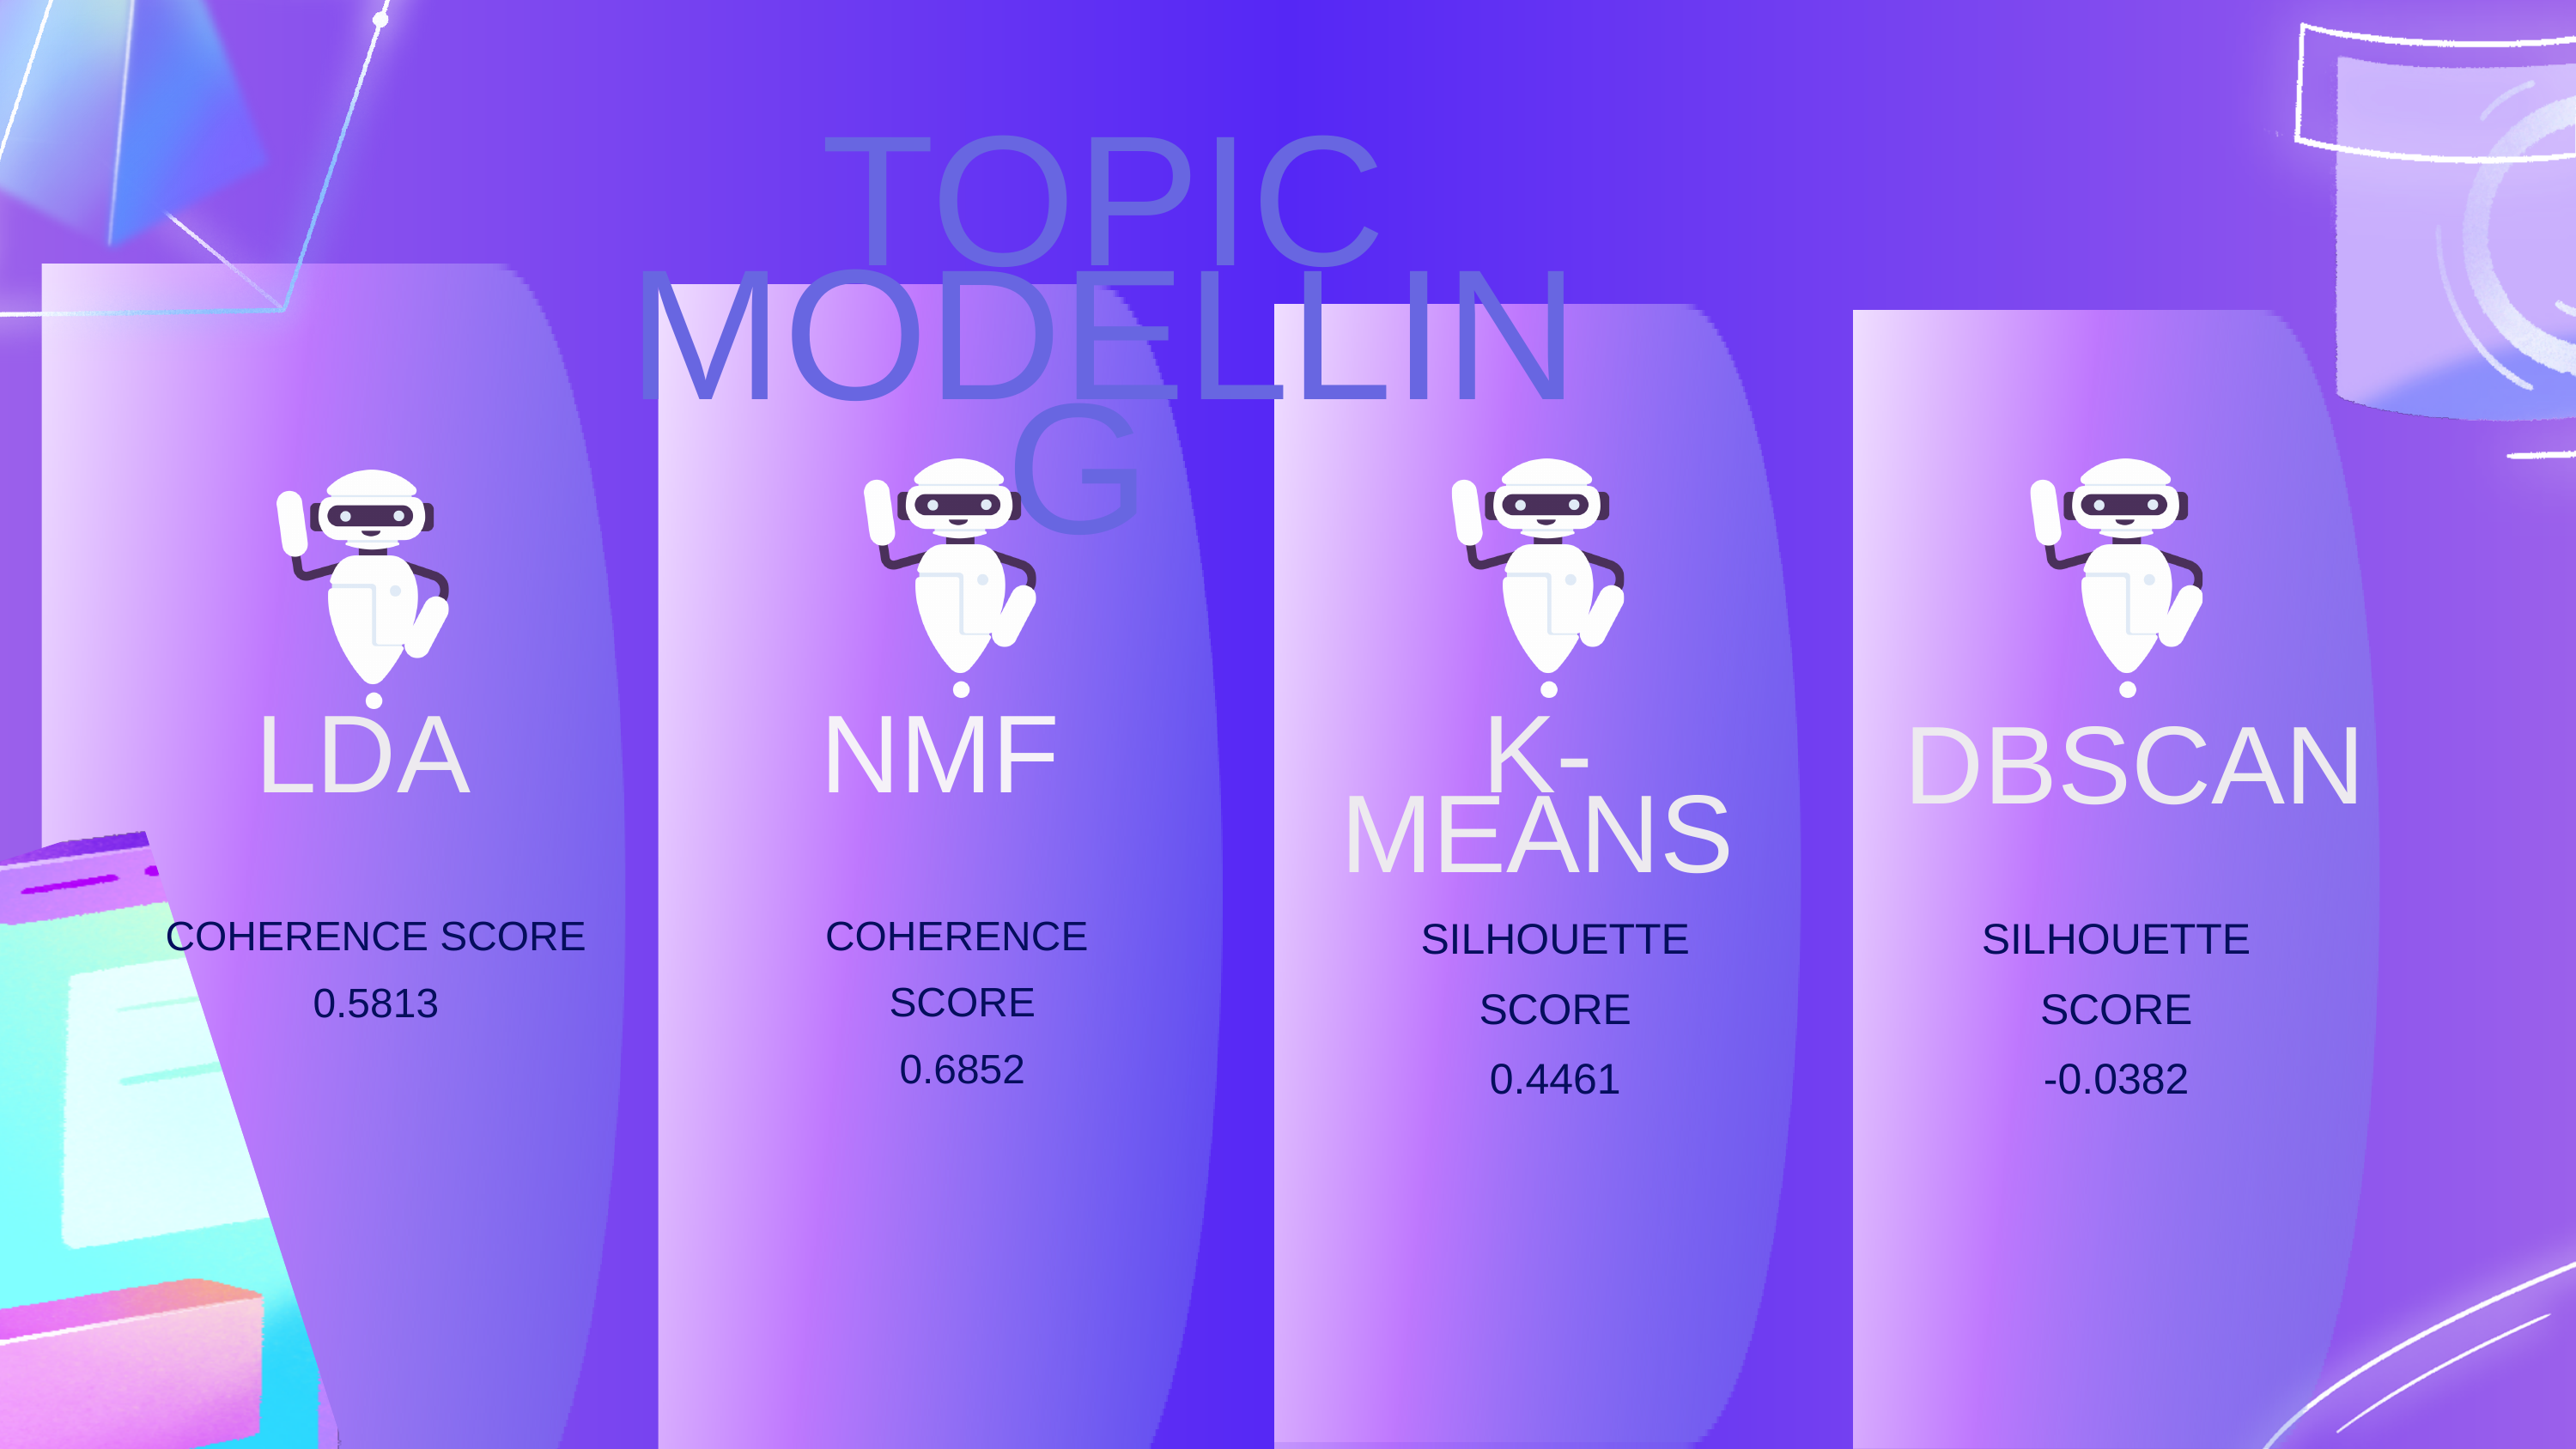

TOPIC MODELLING

LDA
NMF
K-MEANS
DBSCAN

COHERENCE  SCORE
0.6852
COHERENCE SCORE
0.5813

SILHOUETTE SCORE
0.4461
SILHOUETTE SCORE
-0.0382